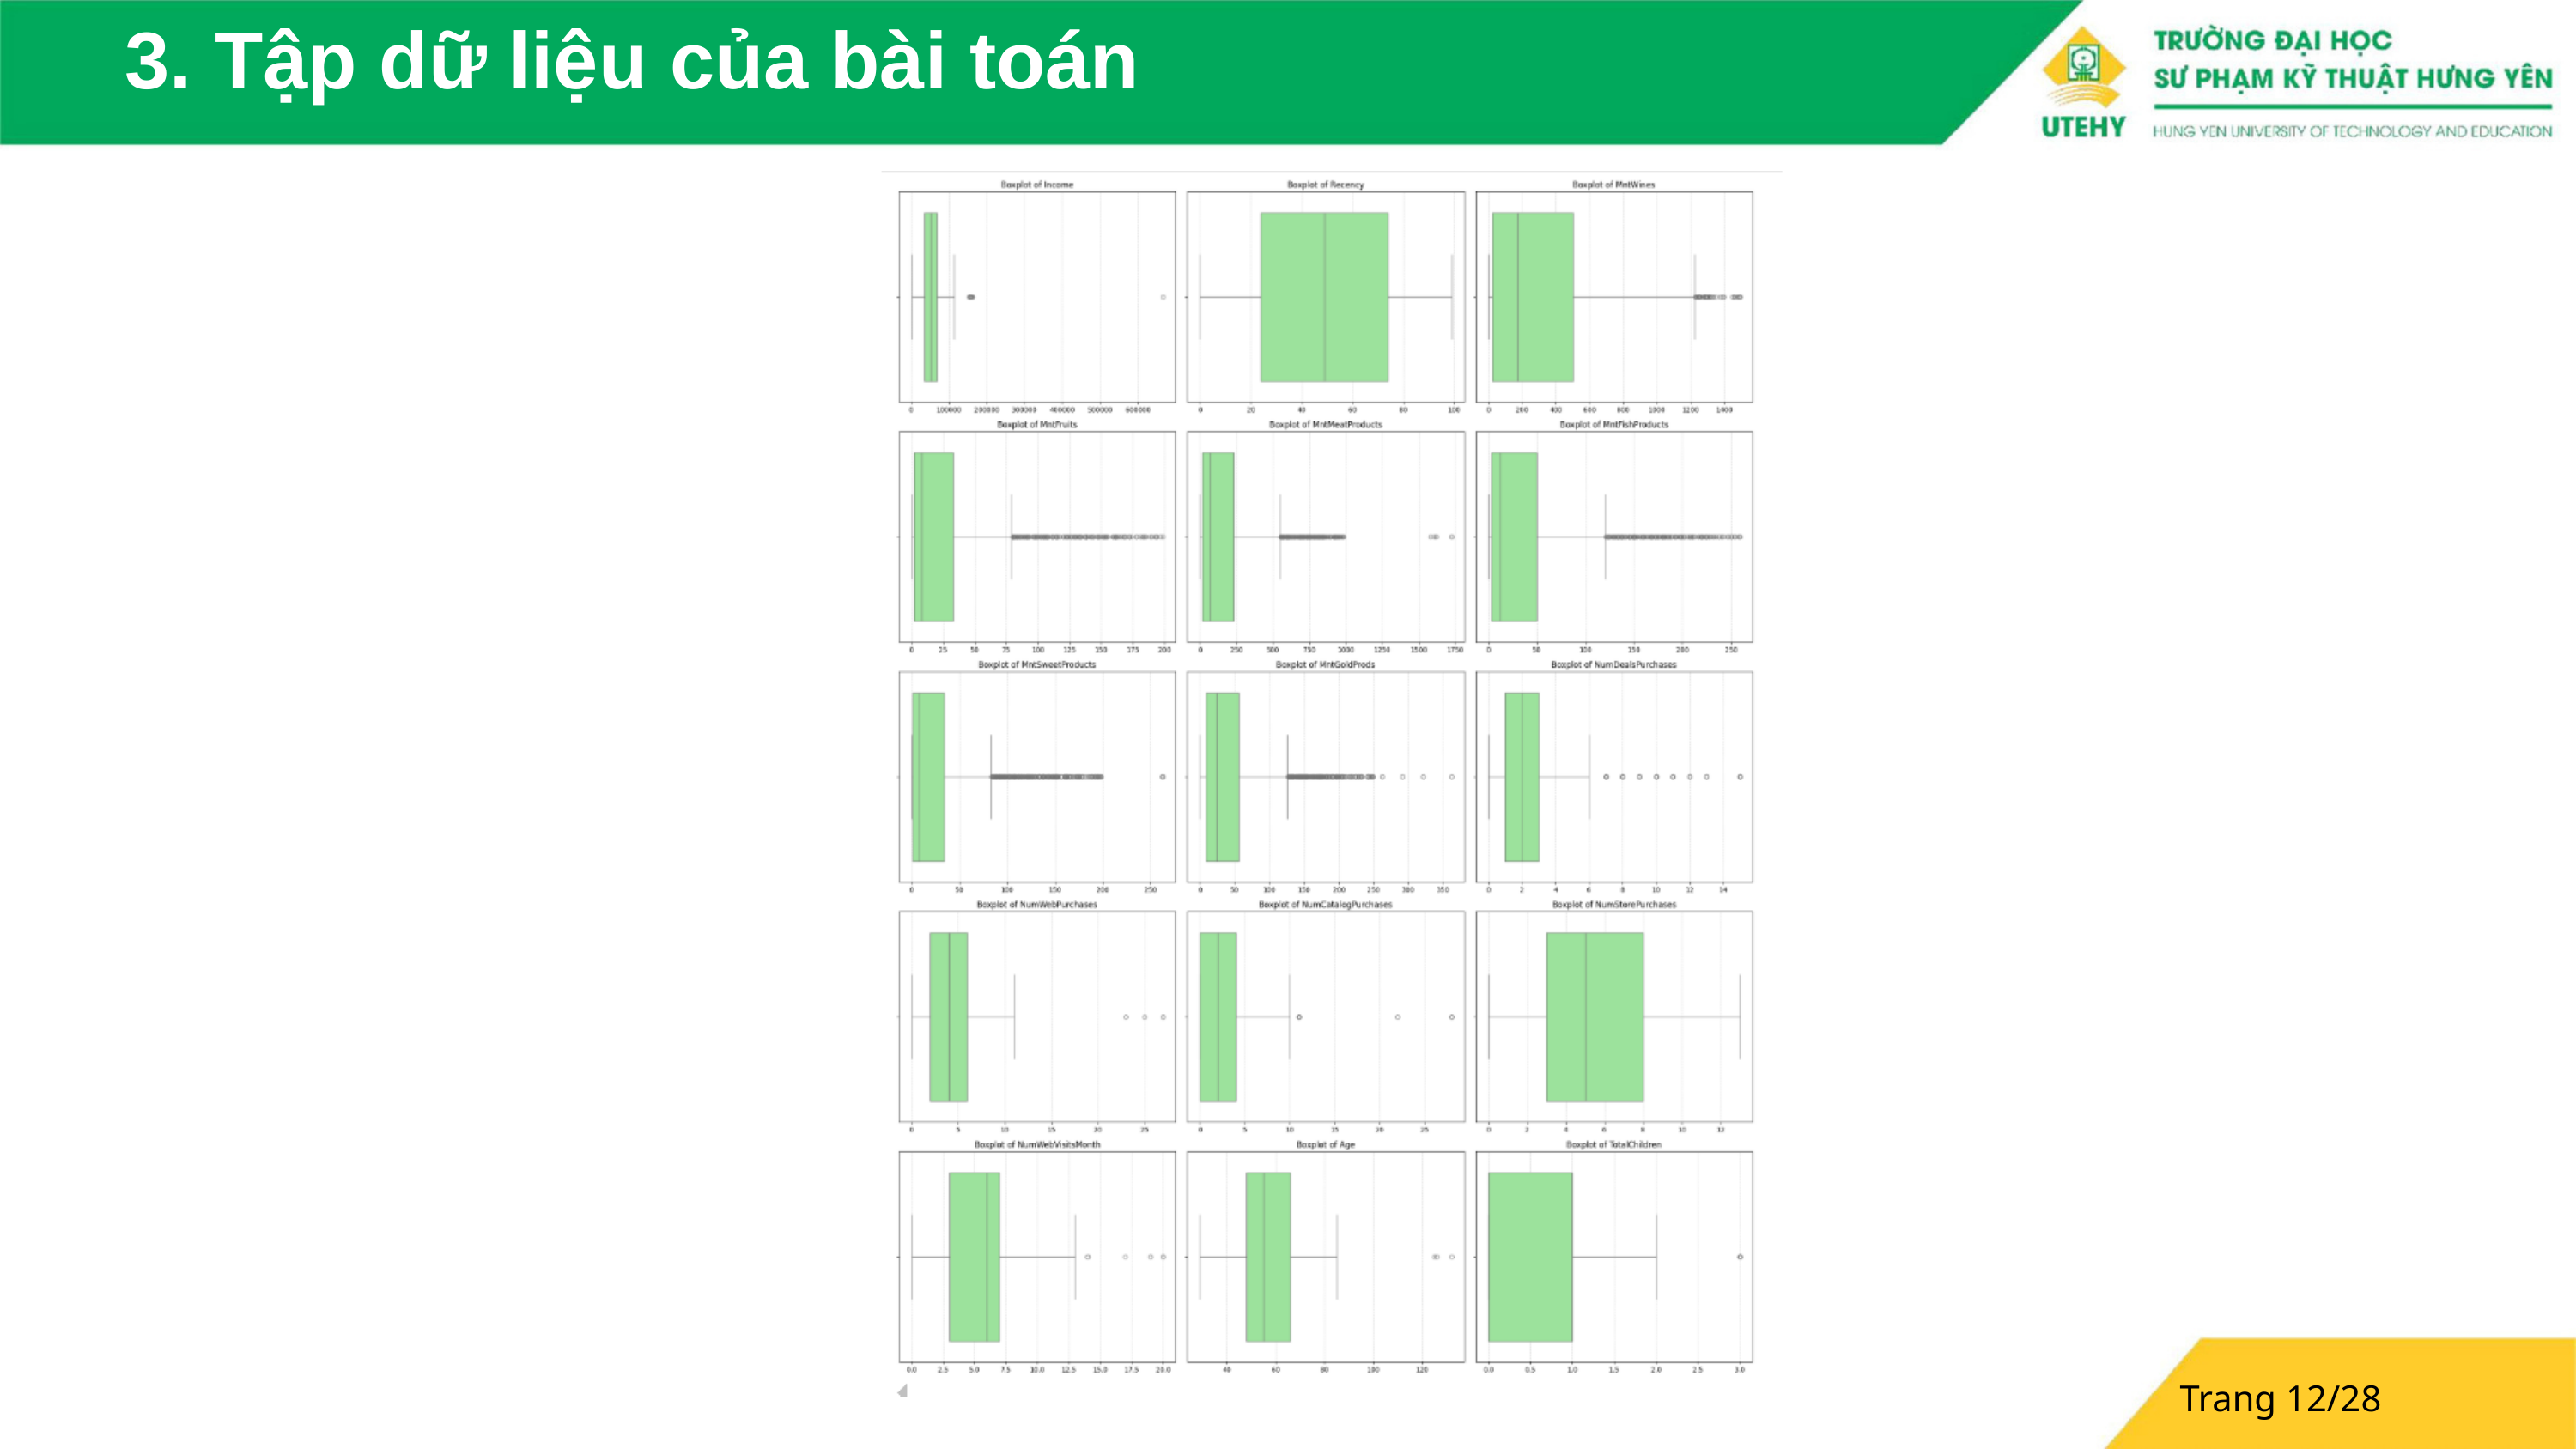

3. Tập dữ liệu của bài toán

Trang 12/28